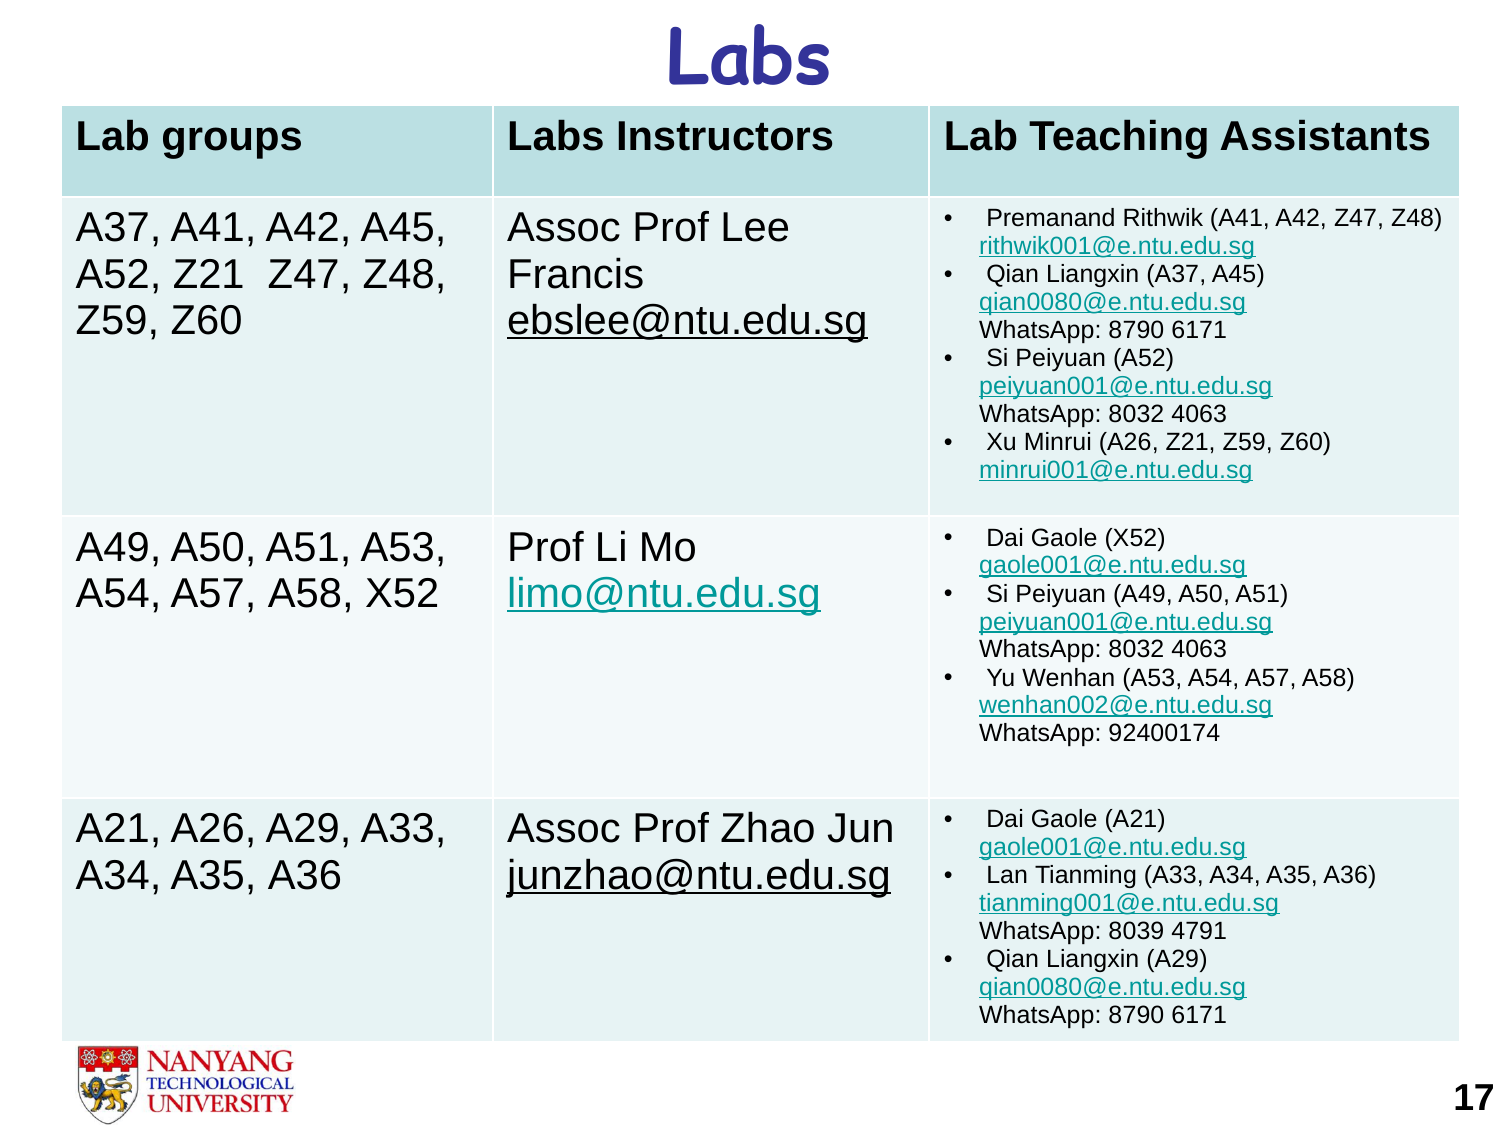

# Labs
| Lab groups​ | Labs Instructors ​ | Lab Teaching Assistants |
| --- | --- | --- |
| A37, A41, A42, A45, A52, Z21  Z47, Z48, Z59, Z60 | Assoc Prof Lee Francis​ ebslee@ntu.edu.sg​ | Premanand Rithwik (A41, A42, Z47, Z48)​ rithwik001@e.ntu.edu.sg​ Qian Liangxin (A37, A45)​ qian0080@e.ntu.edu.sg​ WhatsApp: 8790 6171 Si Peiyuan (A52)​ peiyuan001@e.ntu.edu.sg​ WhatsApp: 8032 4063 Xu Minrui (A26, Z21, Z59, Z60)​ minrui001@e.ntu.edu.sg​ |
| A49, A50, A51, A53, A54, A57, A58, X52 ​ | Prof Li Mo​ limo@ntu.edu.sg​ | Dai Gaole (X52)​ gaole001@e.ntu.edu.sg​ Si Peiyuan (A49, A50, A51)​ peiyuan001@e.ntu.edu.sg​ WhatsApp: 8032 4063 Yu Wenhan (A53, A54, A57, A58)​ wenhan002@e.ntu.edu.sg​ WhatsApp: 92400174​ |
| A21, A26, A29, A33, A34, A35, A36 ​ | Assoc Prof Zhao Jun​ junzhao@ntu.edu.sg​ ​ | Dai Gaole (A21)​ gaole001@e.ntu.edu.sg​ Lan Tianming (A33, A34, A35, A36)​ tianming001@e.ntu.edu.sg​ WhatsApp: 8039 4791 Qian Liangxin (A29)​ qian0080@e.ntu.edu.sg​ WhatsApp: 8790 6171 |

17